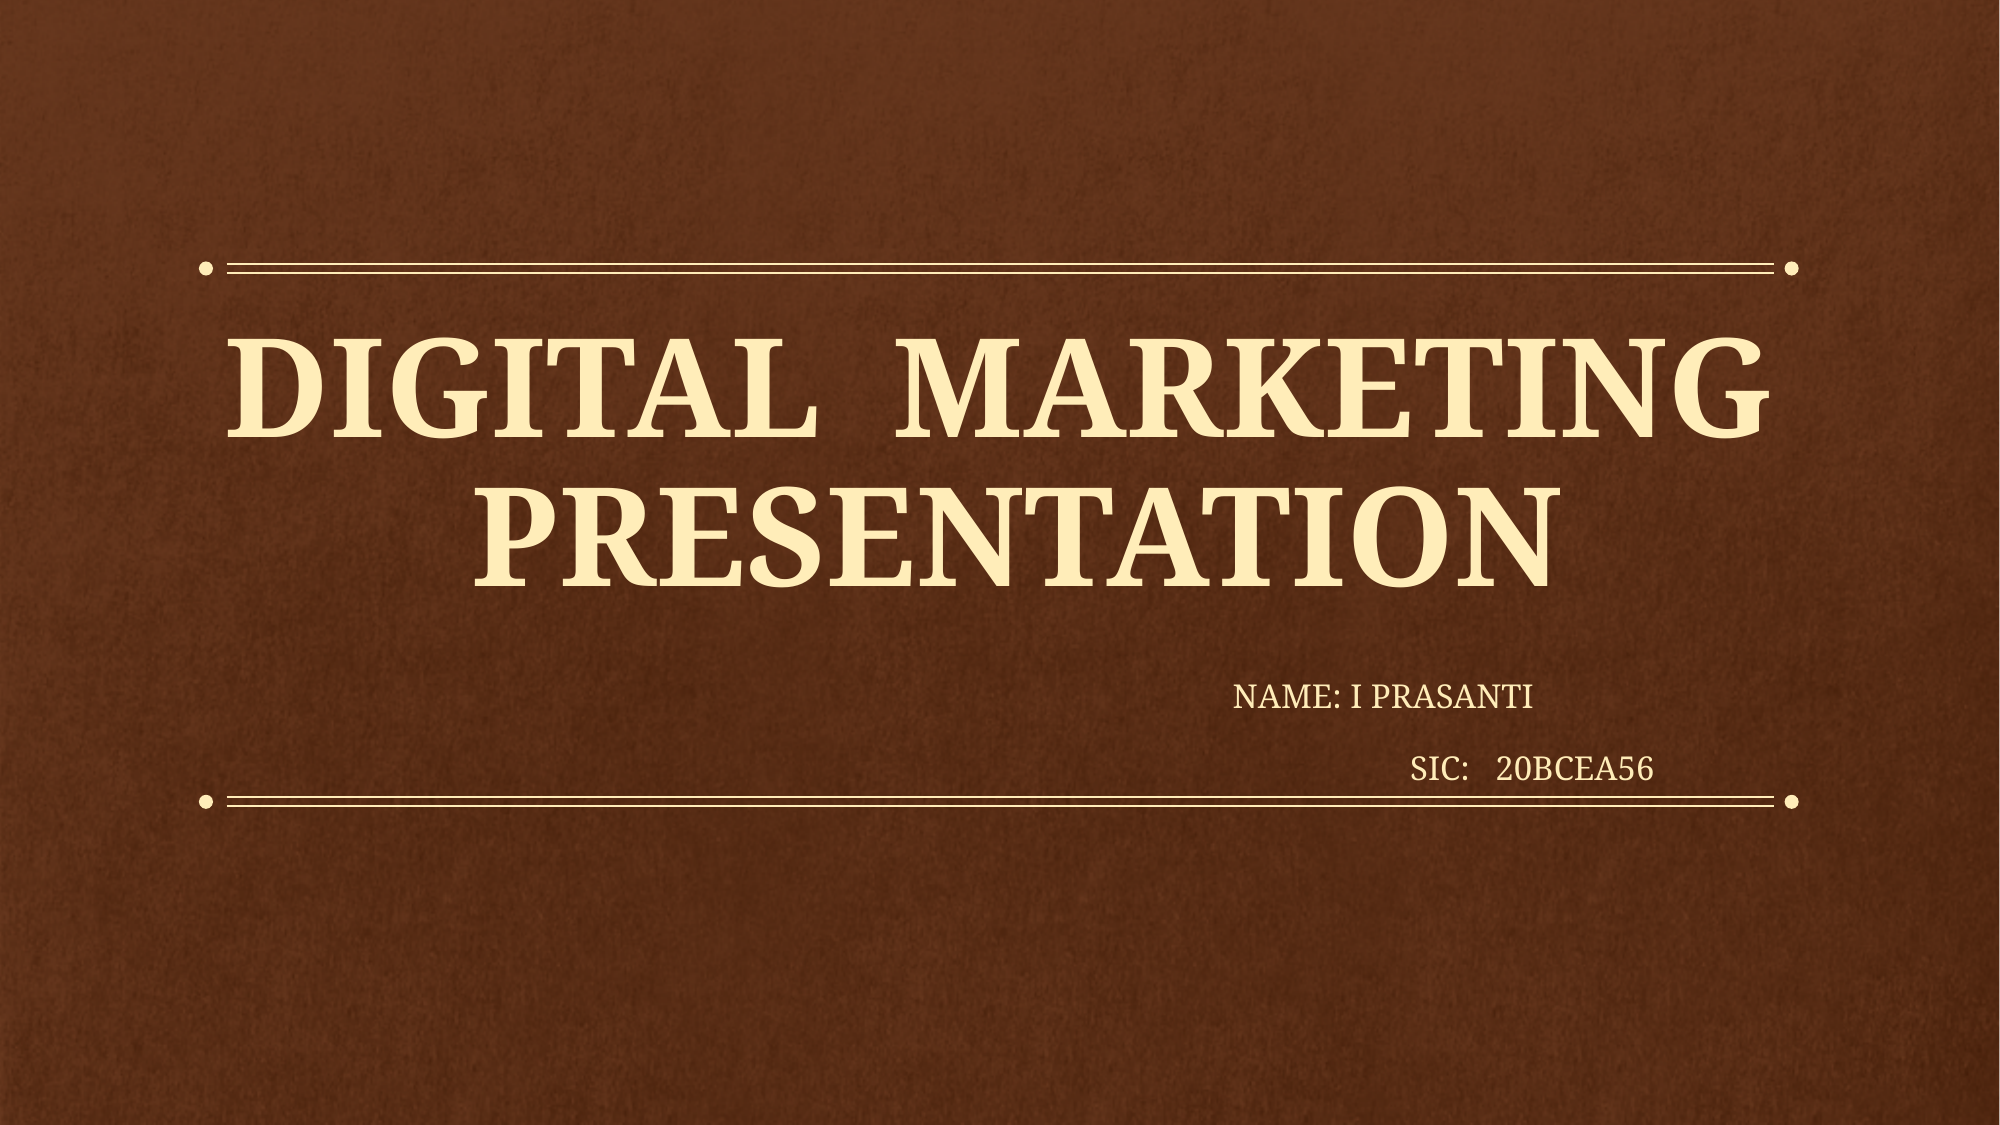

# DIGITAL  MARKETING PRESENTATION

			Name: I Prasanti

                                                 sic:   20BCEA56